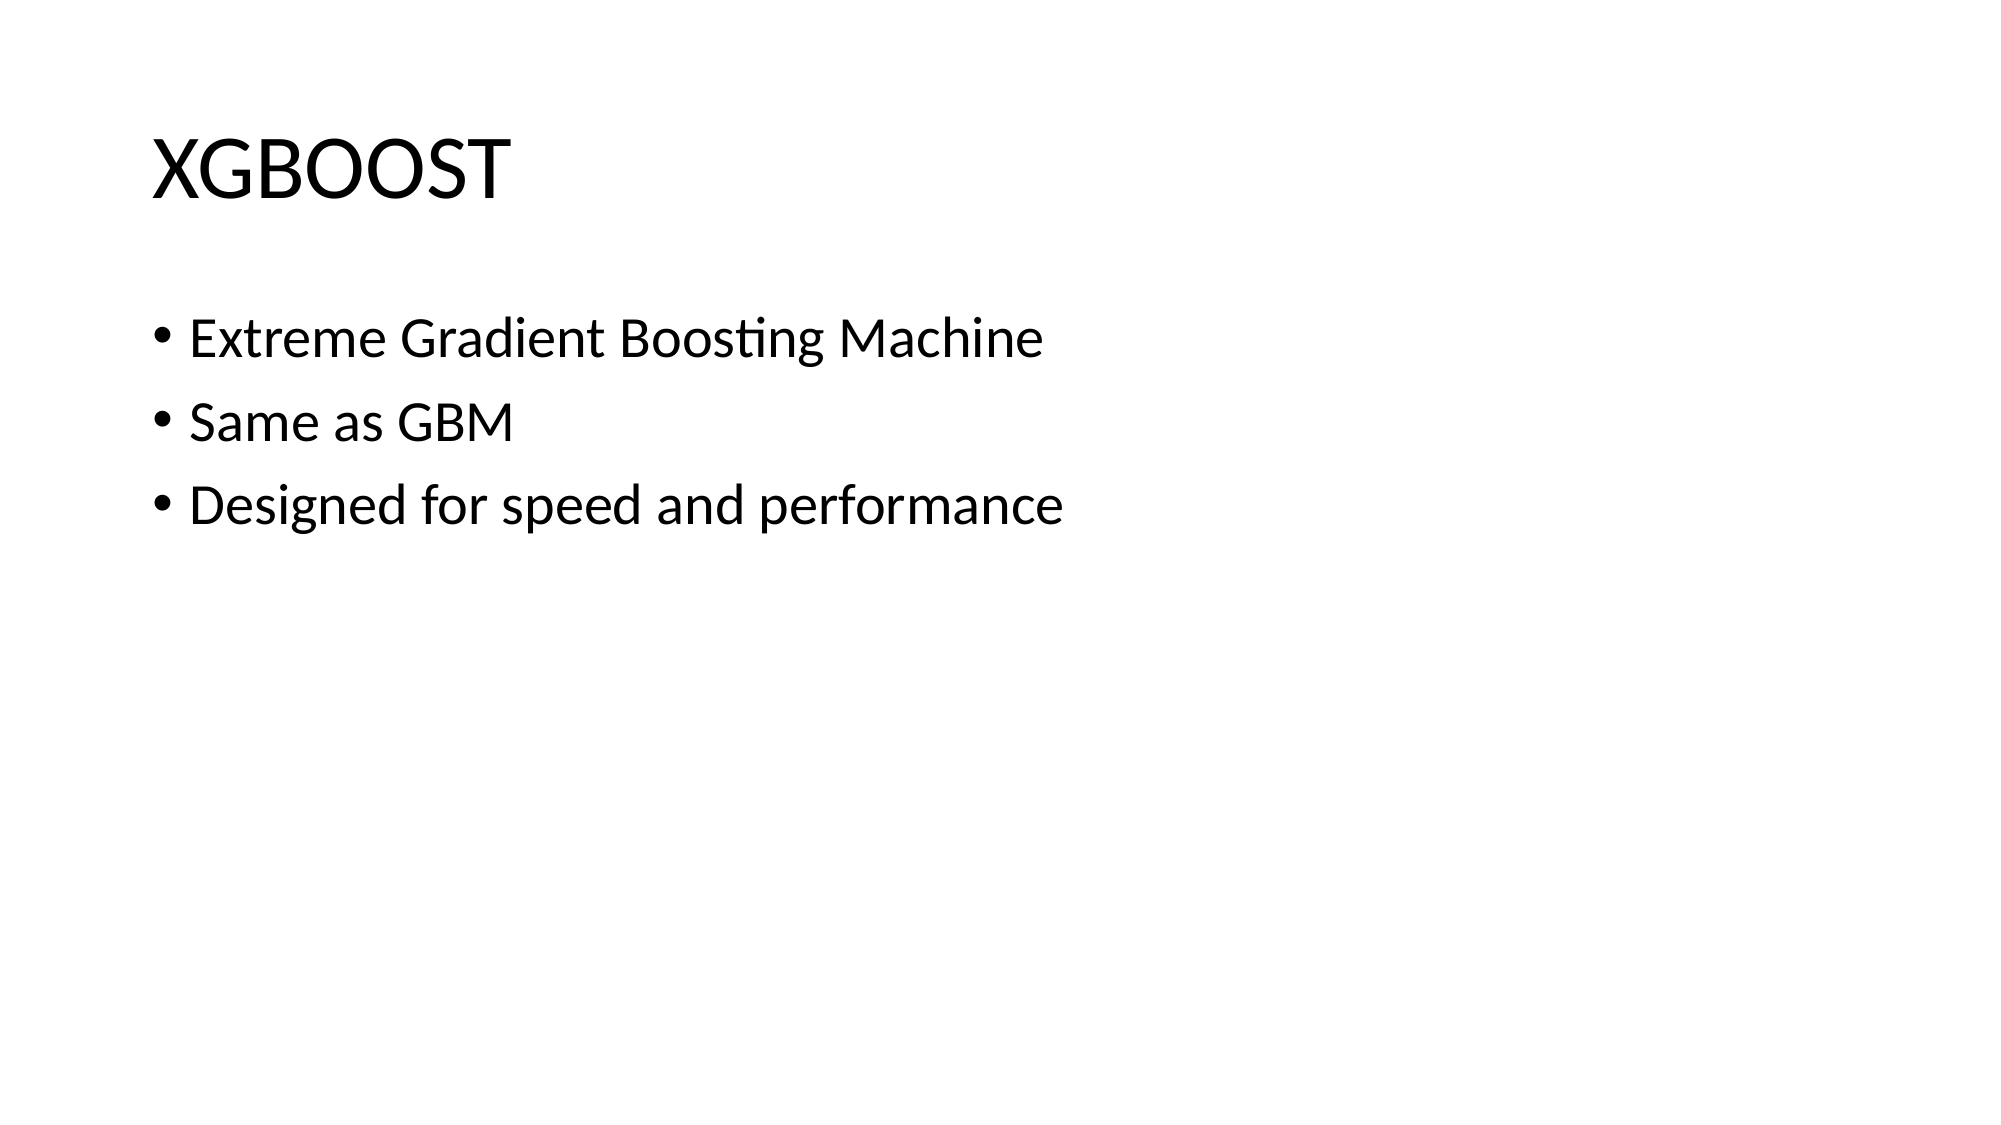

# XGBOOST
Extreme Gradient Boosting Machine
Same as GBM
Designed for speed and performance